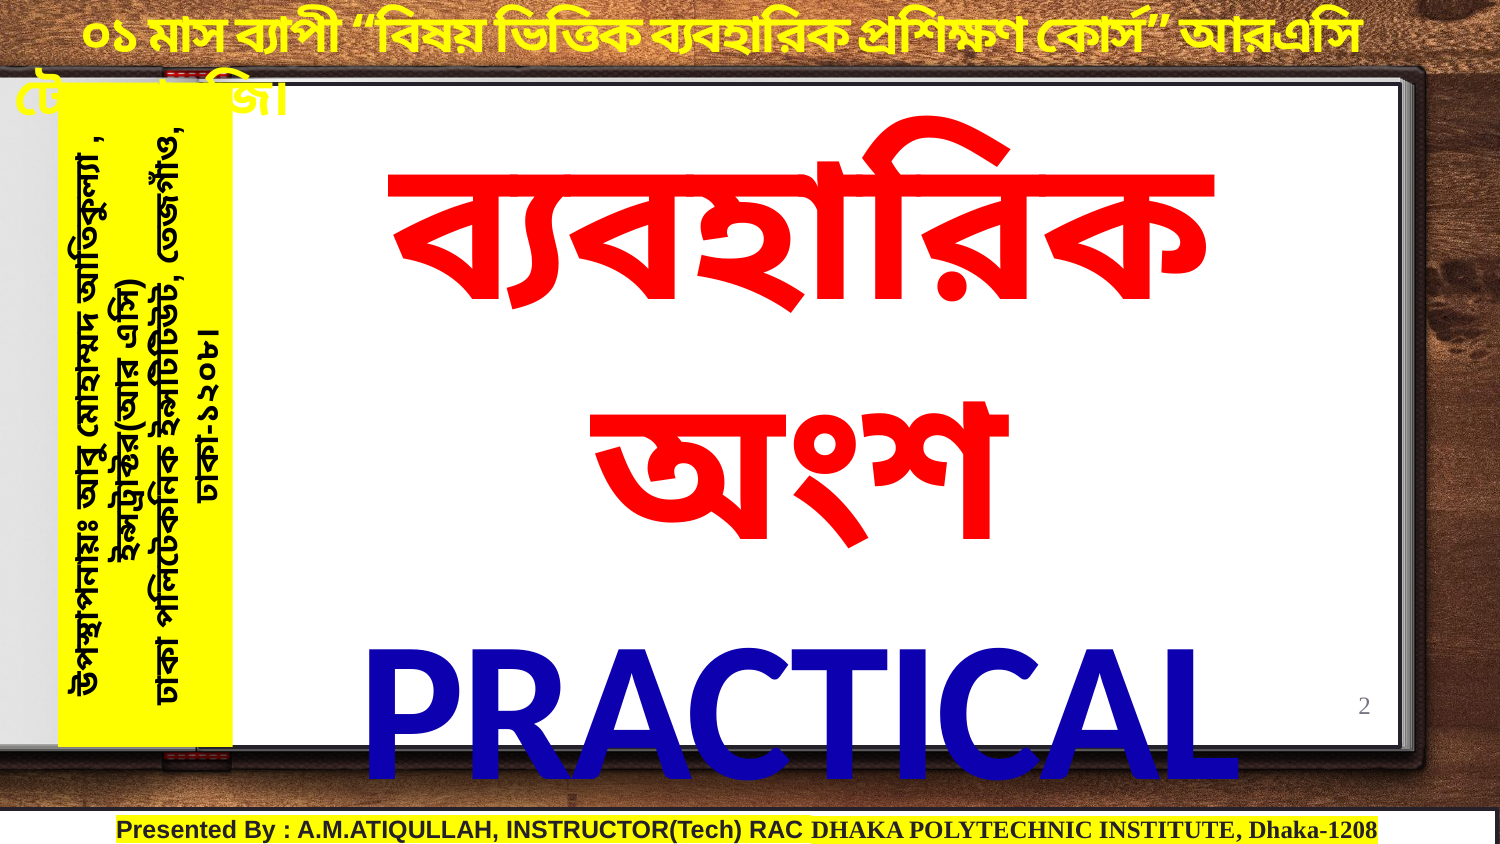

০১ মাস ব্যাপী “বিষয় ভিত্তিক ব্যবহারিক প্রশিক্ষণ কোর্স” আরএসি টেকনোলজি।
ব্যবহারিক অংশ
PRACTICAL
উপস্থাপনায়ঃ আবু মোহাম্মদ আতিকুল্যা , ইন্সট্রাক্টর(আর এসি)
ঢাকা পলিটেকনিক ইন্সটিটিউট, তেজগাঁও, ঢাকা-১২০৮।
2
Presented By : A.M.ATIQULLAH, INSTRUCTOR(Tech) RAC DHAKA POLYTECHNIC INSTITUTE, Dhaka-1208